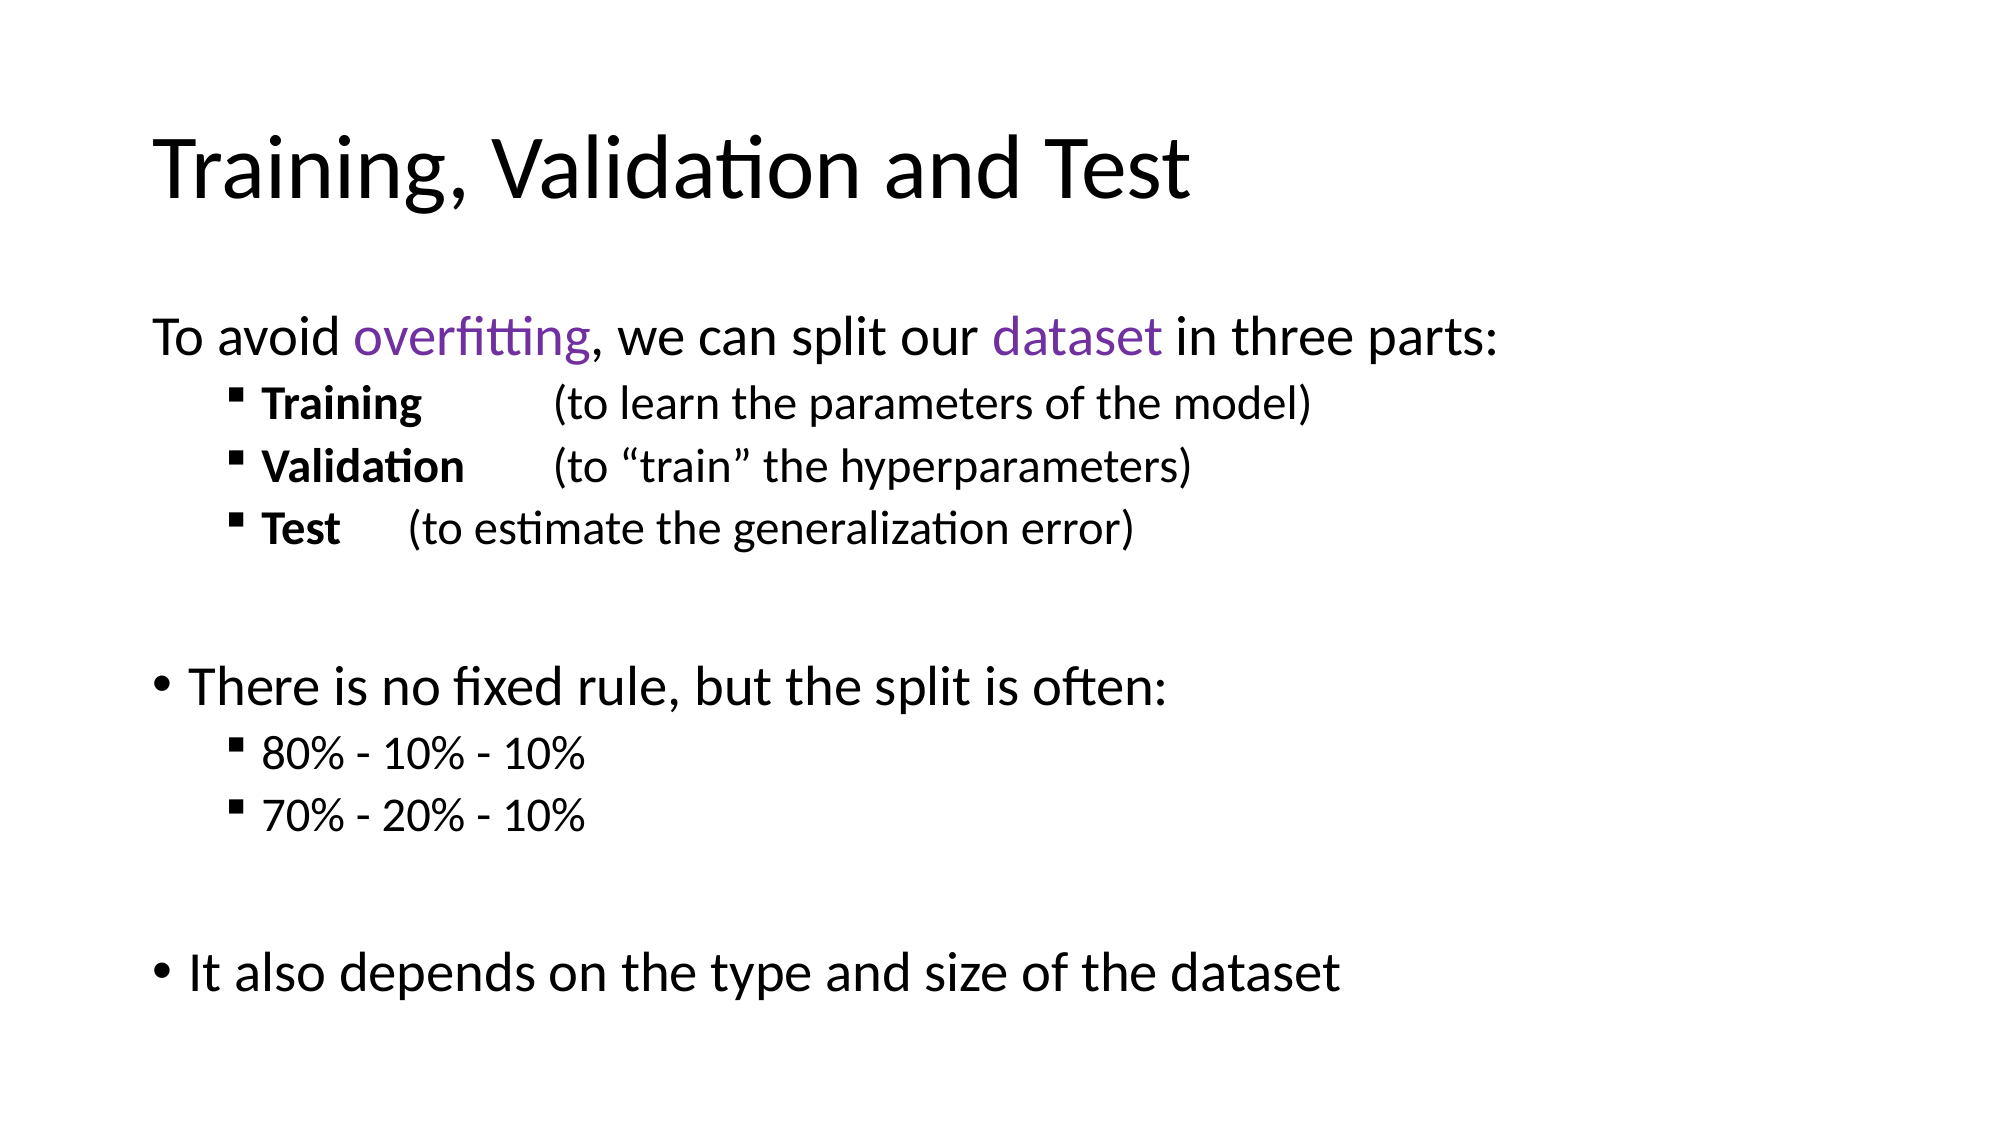

# Training, Validation and Test
To avoid overfitting, we can split our dataset in three parts:
Training		(to learn the parameters of the model)
Validation 	(to “train” the hyperparameters)
Test 		(to estimate the generalization error)

There is no fixed rule, but the split is often:
80% - 10% - 10%
70% - 20% - 10%

It also depends on the type and size of the dataset
F